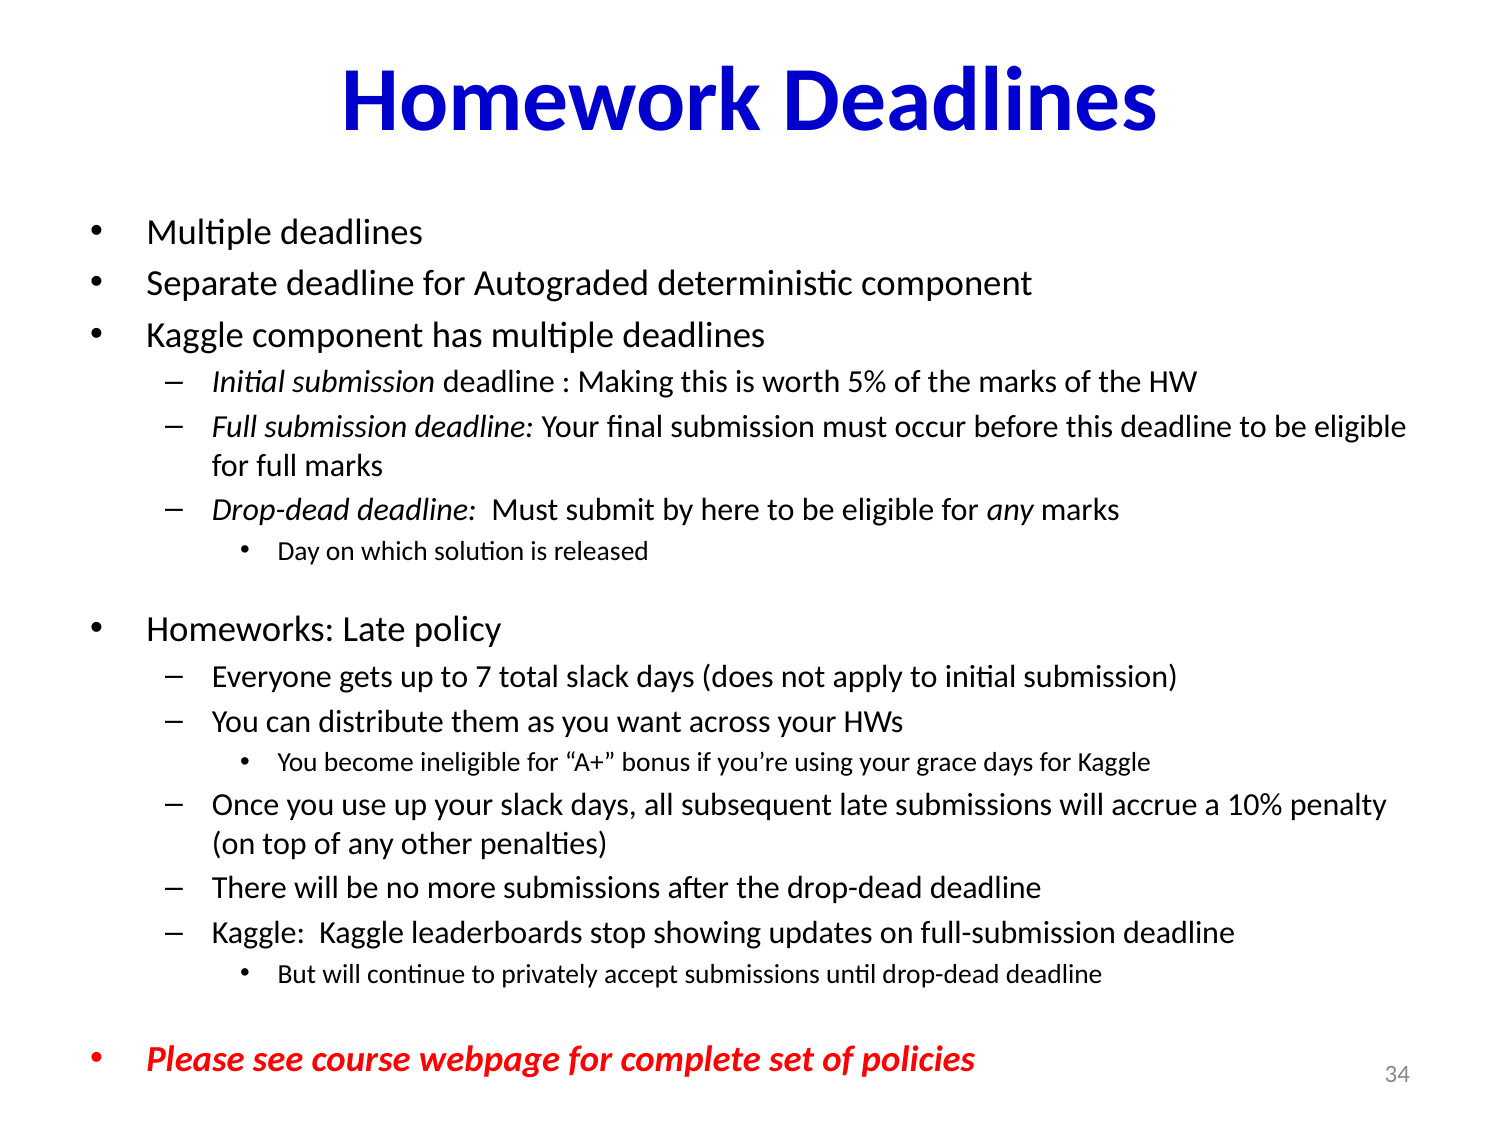

# Homework Deadlines
Multiple deadlines
Separate deadline for Autograded deterministic component
Kaggle component has multiple deadlines
Initial submission deadline : Making this is worth 5% of the marks of the HW
Full submission deadline: Your final submission must occur before this deadline to be eligible for full marks
Drop-dead deadline:  Must submit by here to be eligible for any marks
Day on which solution is released

Homeworks: Late policy
Everyone gets up to 7 total slack days (does not apply to initial submission)
You can distribute them as you want across your HWs
You become ineligible for “A+” bonus if you’re using your grace days for Kaggle
Once you use up your slack days, all subsequent late submissions will accrue a 10% penalty (on top of any other penalties)
There will be no more submissions after the drop-dead deadline
Kaggle:  Kaggle leaderboards stop showing updates on full-submission deadline
But will continue to privately accept submissions until drop-dead deadline

Please see course webpage for complete set of policies
34